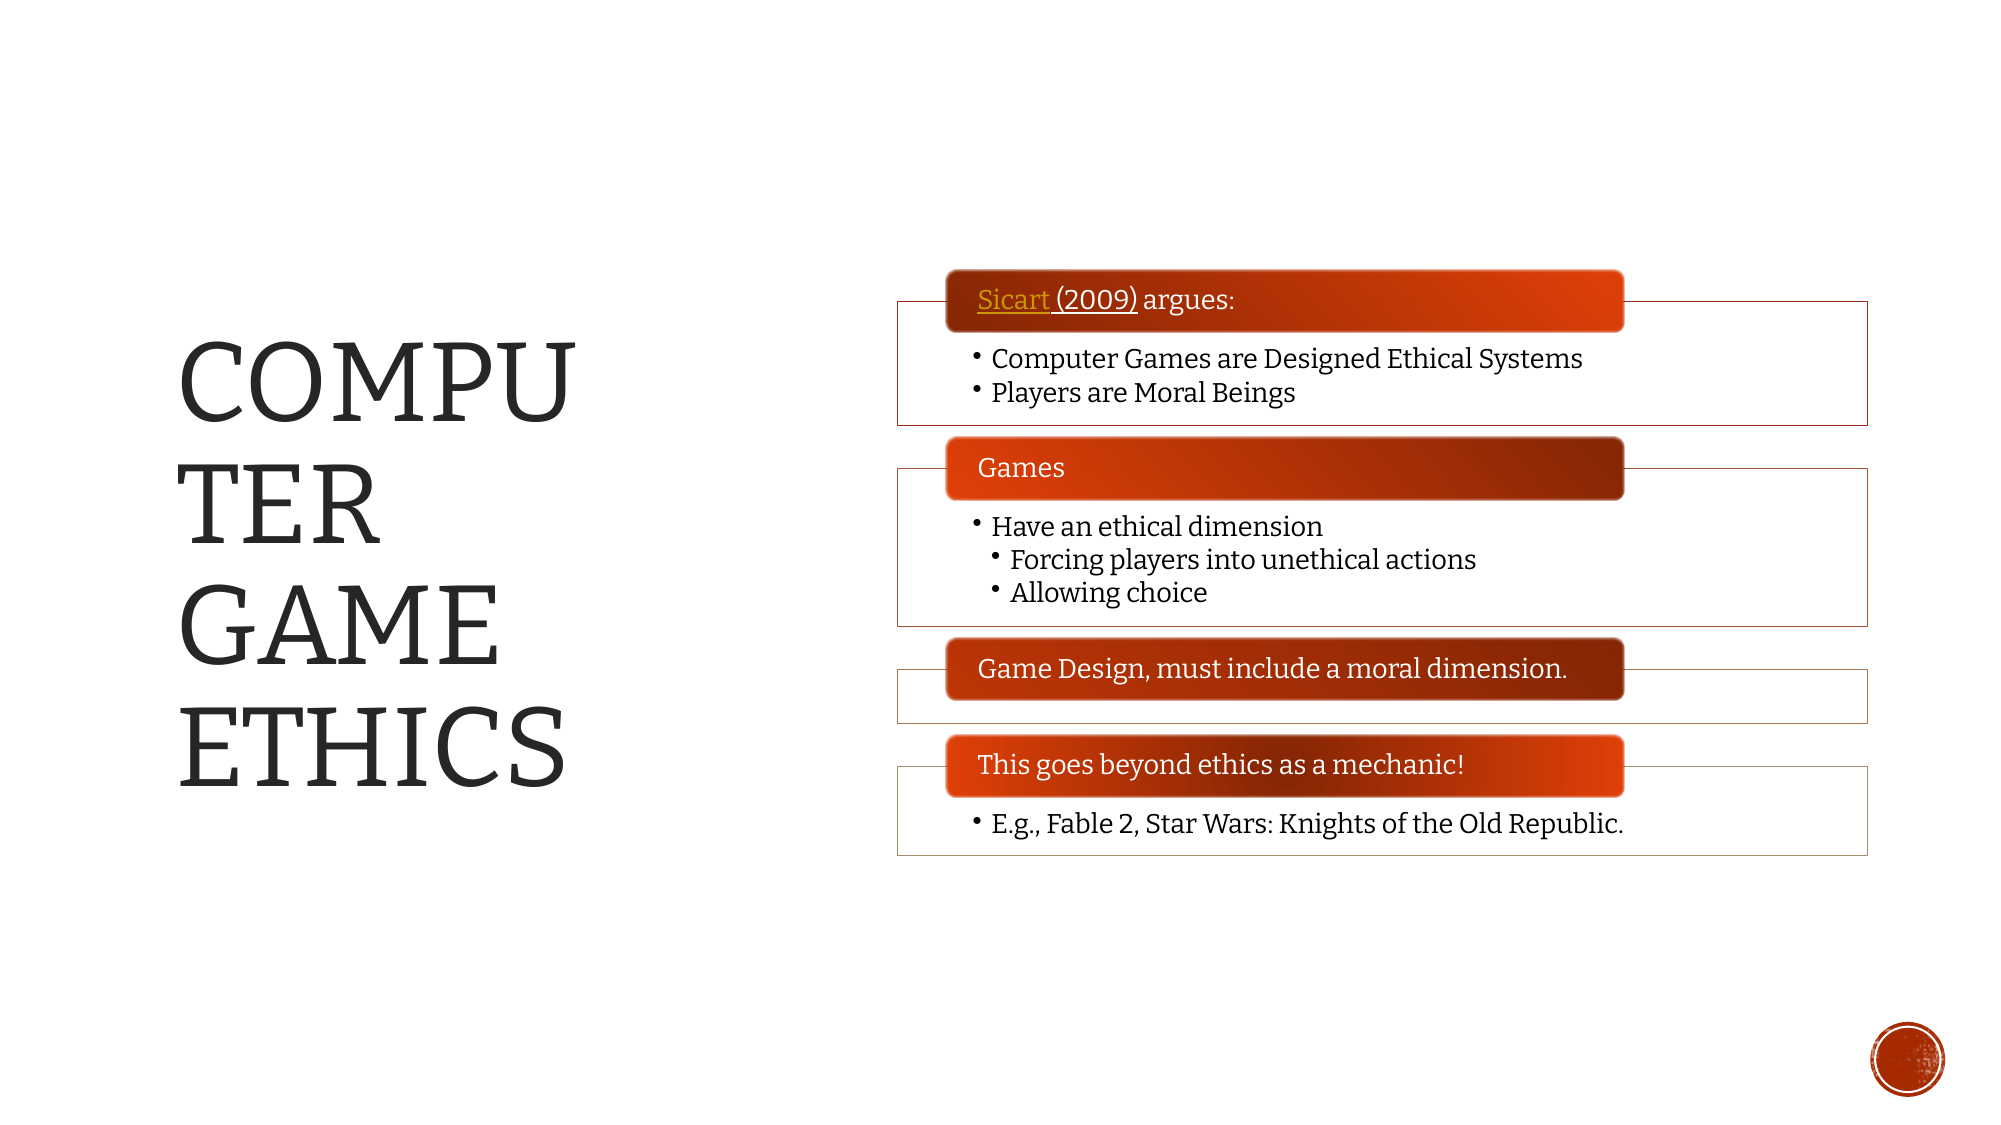

Computer Games are Designed Ethical Systems
Players are Moral Beings
Sicart (2009) argues:
Have an ethical dimension
Forcing players into unethical actions
Allowing choice
Games
Game Design, must include a moral dimension.
E.g., Fable 2, Star Wars: Knights of the Old Republic.
This goes beyond ethics as a mechanic!
# Computer Game Ethics